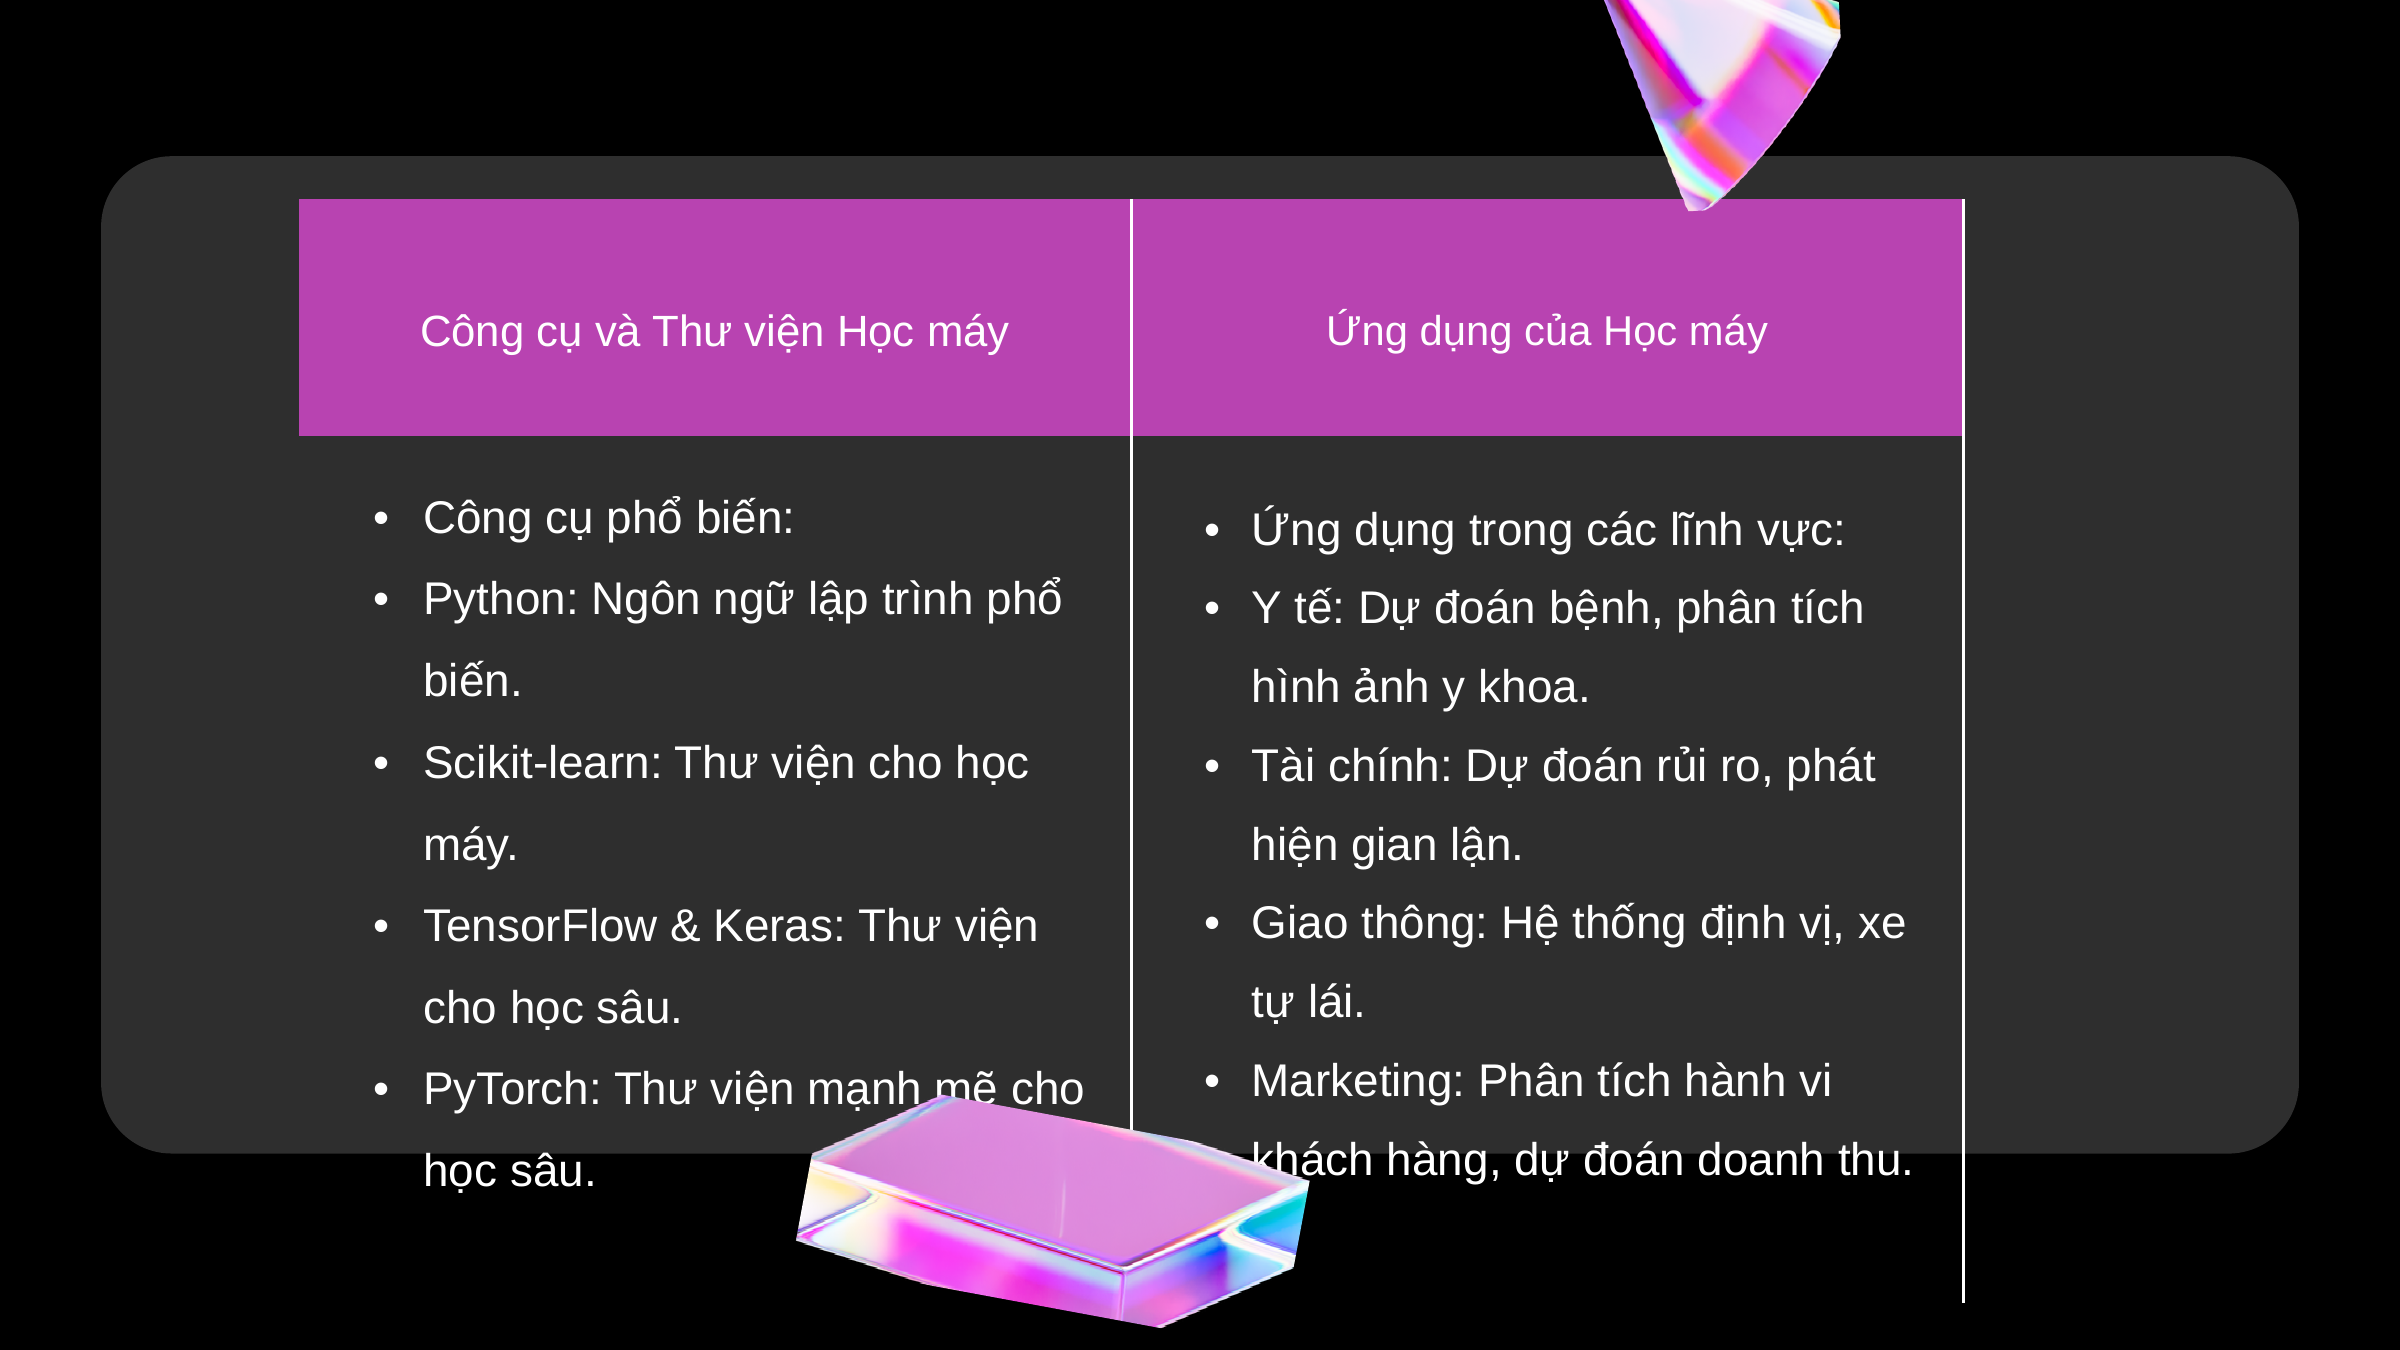

| Công cụ và Thư viện Học máy | Ứng dụng của Học máy |
| --- | --- |
| Công cụ phổ biến: Python: Ngôn ngữ lập trình phổ biến. Scikit-learn: Thư viện cho học máy. TensorFlow & Keras: Thư viện cho học sâu. PyTorch: Thư viện mạnh mẽ cho học sâu. | Ứng dụng trong các lĩnh vực: Y tế: Dự đoán bệnh, phân tích hình ảnh y khoa. Tài chính: Dự đoán rủi ro, phát hiện gian lận. Giao thông: Hệ thống định vị, xe tự lái. Marketing: Phân tích hành vi khách hàng, dự đoán doanh thu. |